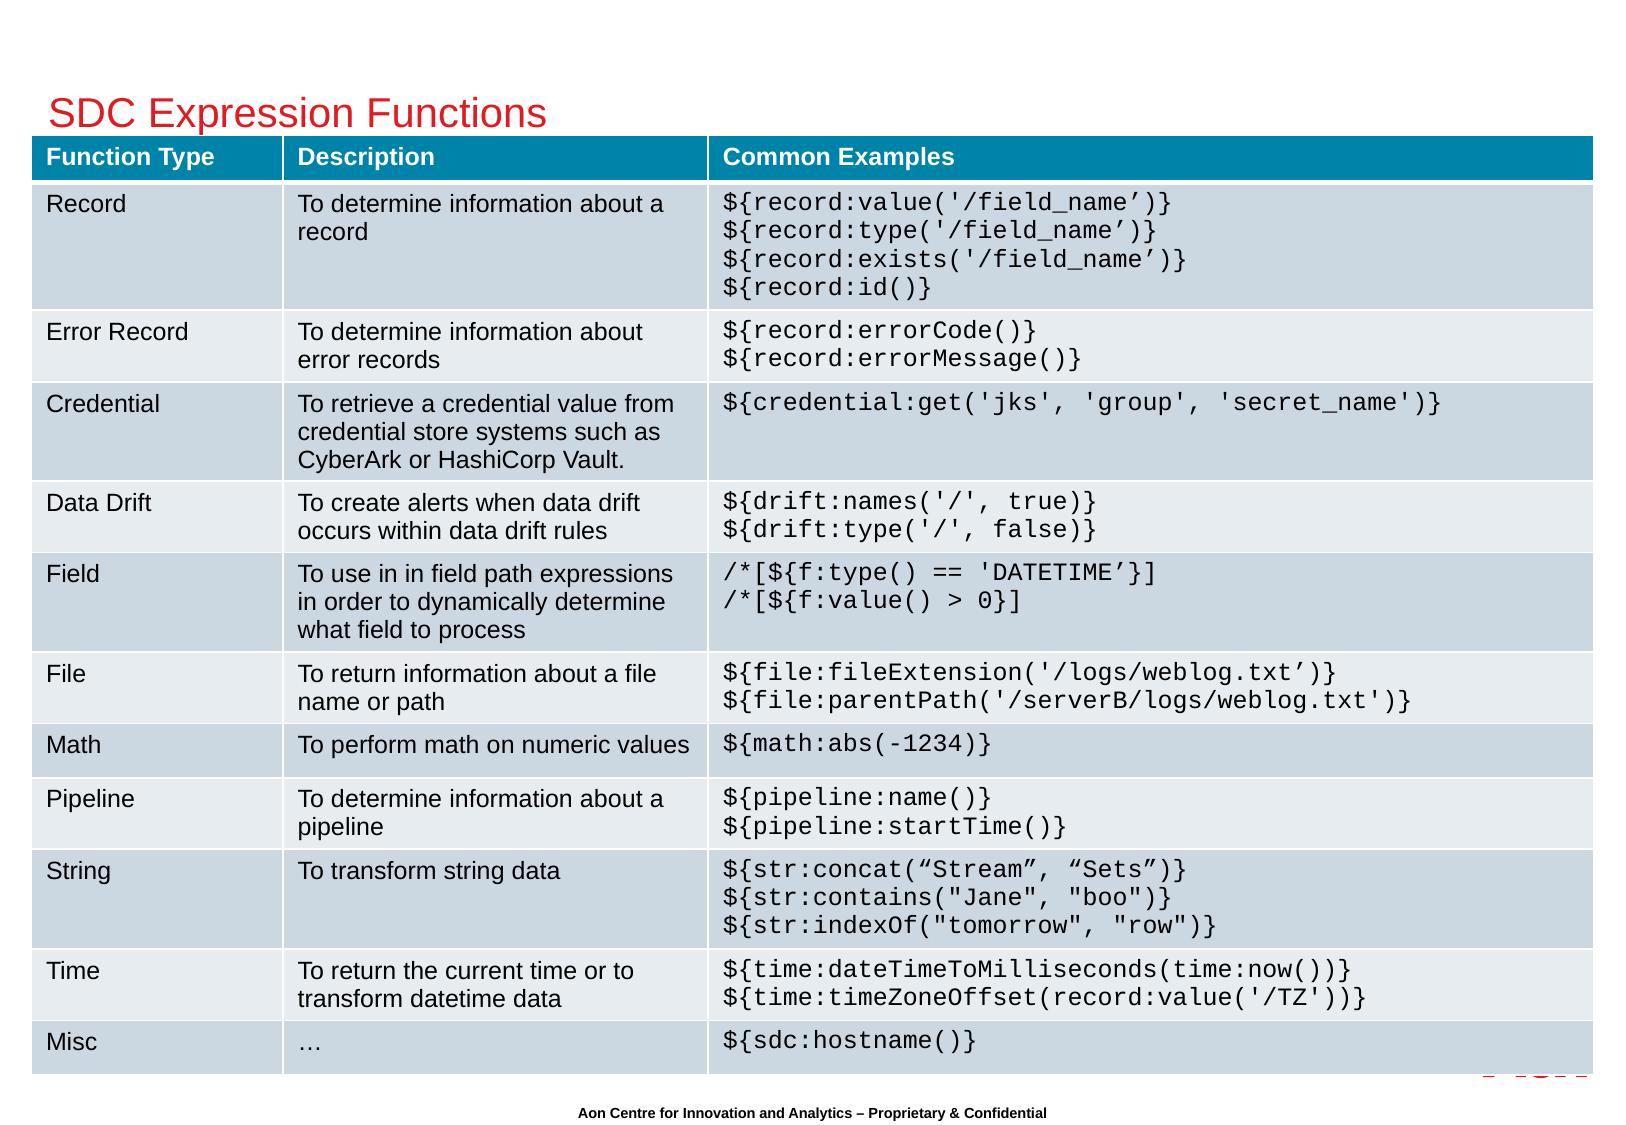

# SDC Expression Functions
| Function Type | Description | Common Examples |
| --- | --- | --- |
| Record | To determine information about a record | ${record:value('/field\_name’)} ${record:type('/field\_name’)} ${record:exists('/field\_name’)} ${record:id()} |
| Error Record | To determine information about error records | ${record:errorCode()} ${record:errorMessage()} |
| Credential | To retrieve a credential value from credential store systems such as CyberArk or HashiCorp Vault. | ${credential:get('jks', 'group', 'secret\_name')} |
| Data Drift | To create alerts when data drift occurs within data drift rules | ${drift:names('/', true)} ${drift:type('/', false)} |
| Field | To use in in field path expressions in order to dynamically determine what field to process | /\*[${f:type() == 'DATETIME’}] /\*[${f:value() > 0}] |
| File | To return information about a file name or path | ${file:fileExtension('/logs/weblog.txt’)} ${file:parentPath('/serverB/logs/weblog.txt')} |
| Math | To perform math on numeric values | ${math:abs(-1234)} |
| Pipeline | To determine information about a pipeline | ${pipeline:name()} ${pipeline:startTime()} |
| String | To transform string data | ${str:concat(“Stream”, “Sets”)} ${str:contains("Jane", "boo")} ${str:indexOf("tomorrow", "row")} |
| Time | To return the current time or to transform datetime data | ${time:dateTimeToMilliseconds(time:now())} ${time:timeZoneOffset(record:value('/TZ'))} |
| Misc | … | ${sdc:hostname()} |